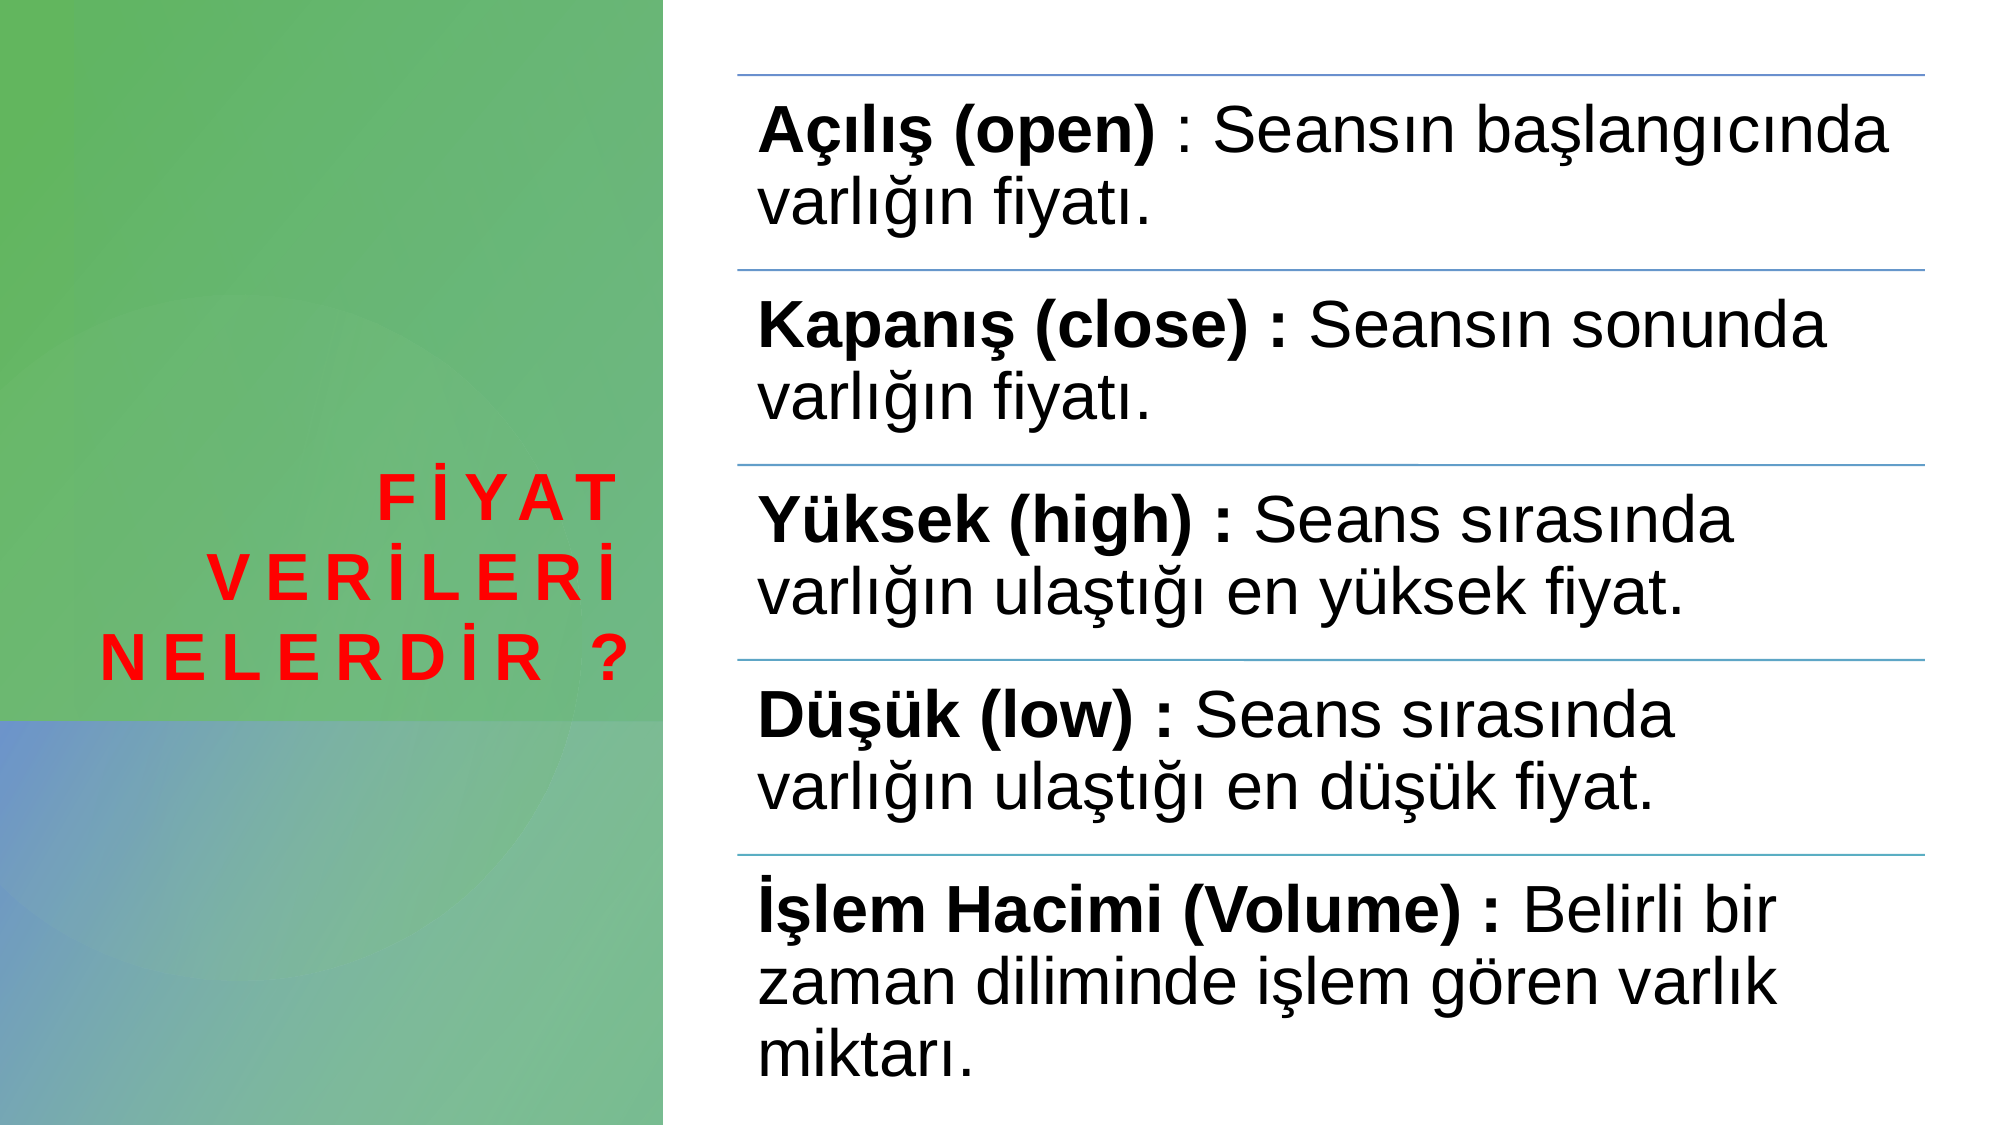

Açılış (open) : Seansın başlangıcında varlığın fiyatı.
Kapanış (close) : Seansın sonunda varlığın fiyatı.
Yüksek (high) : Seans sırasında varlığın ulaştığı en yüksek fiyat.
Düşük (low) : Seans sırasında varlığın ulaştığı en düşük fiyat.
İşlem Hacimi (Volume) : Belirli bir zaman diliminde işlem gören varlık miktarı.
# Fiyat verileri nelerdir ?